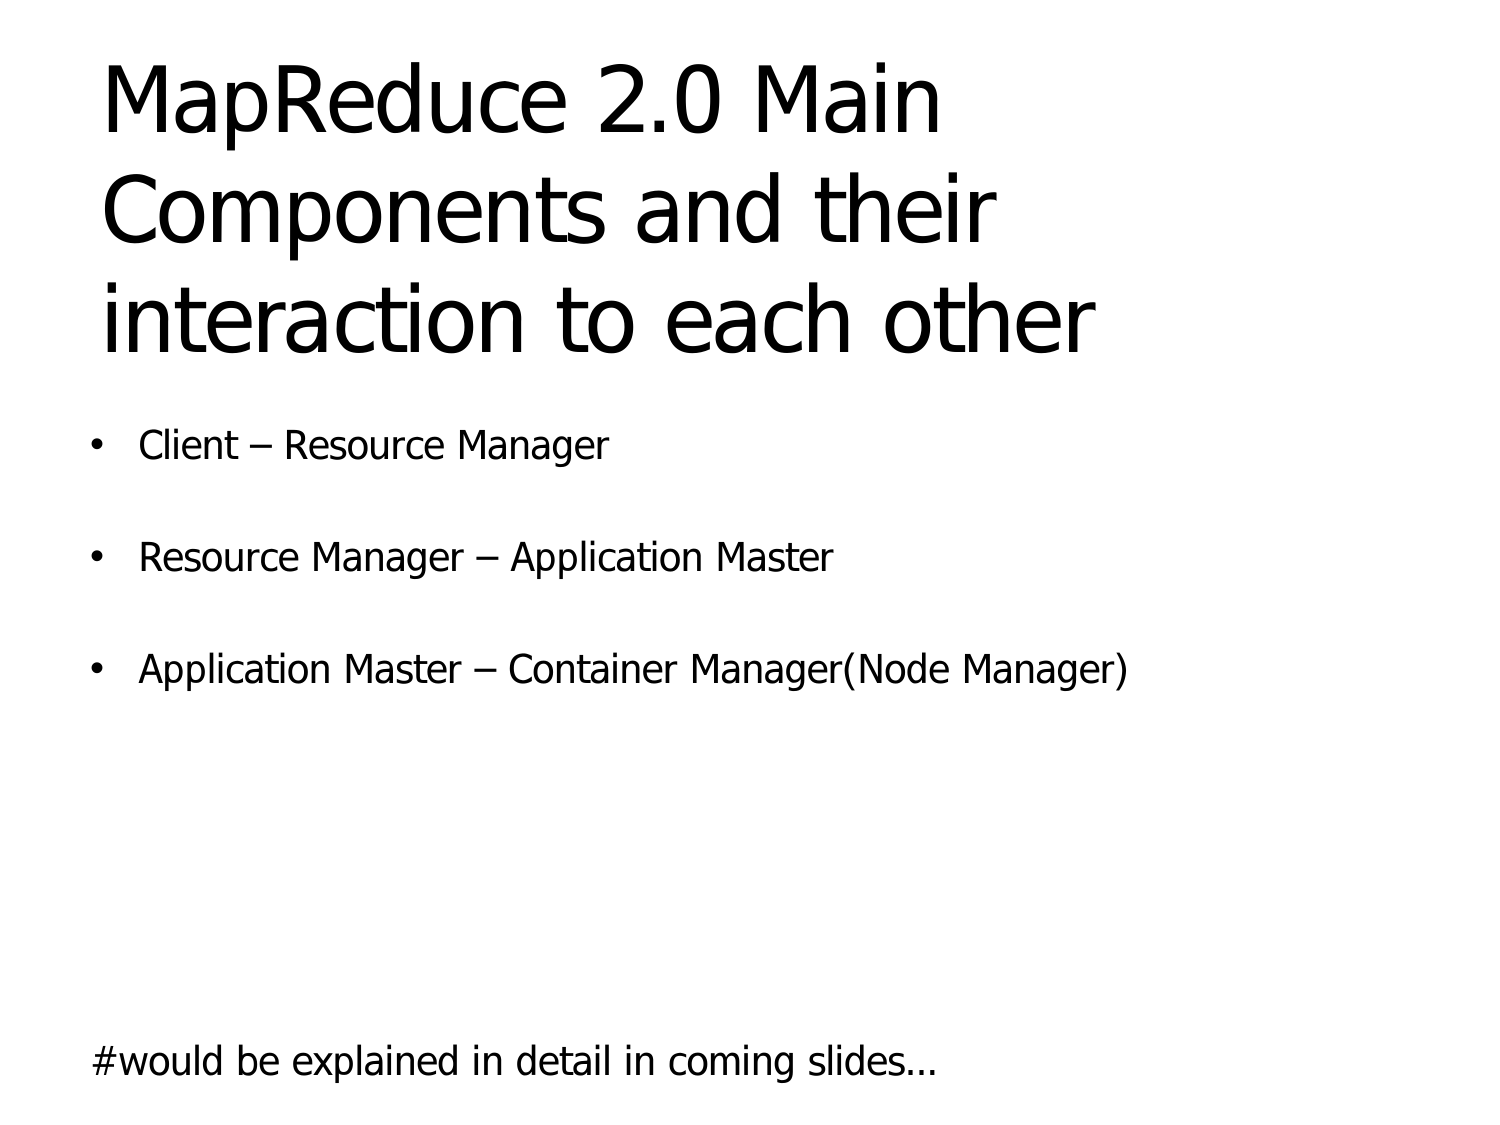

# MapReduce 2.0 Main Components and their interaction to each other
Client – Resource Manager

Resource Manager – Application Master

Application Master – Container Manager(Node Manager)

#would be explained in detail in coming slides…